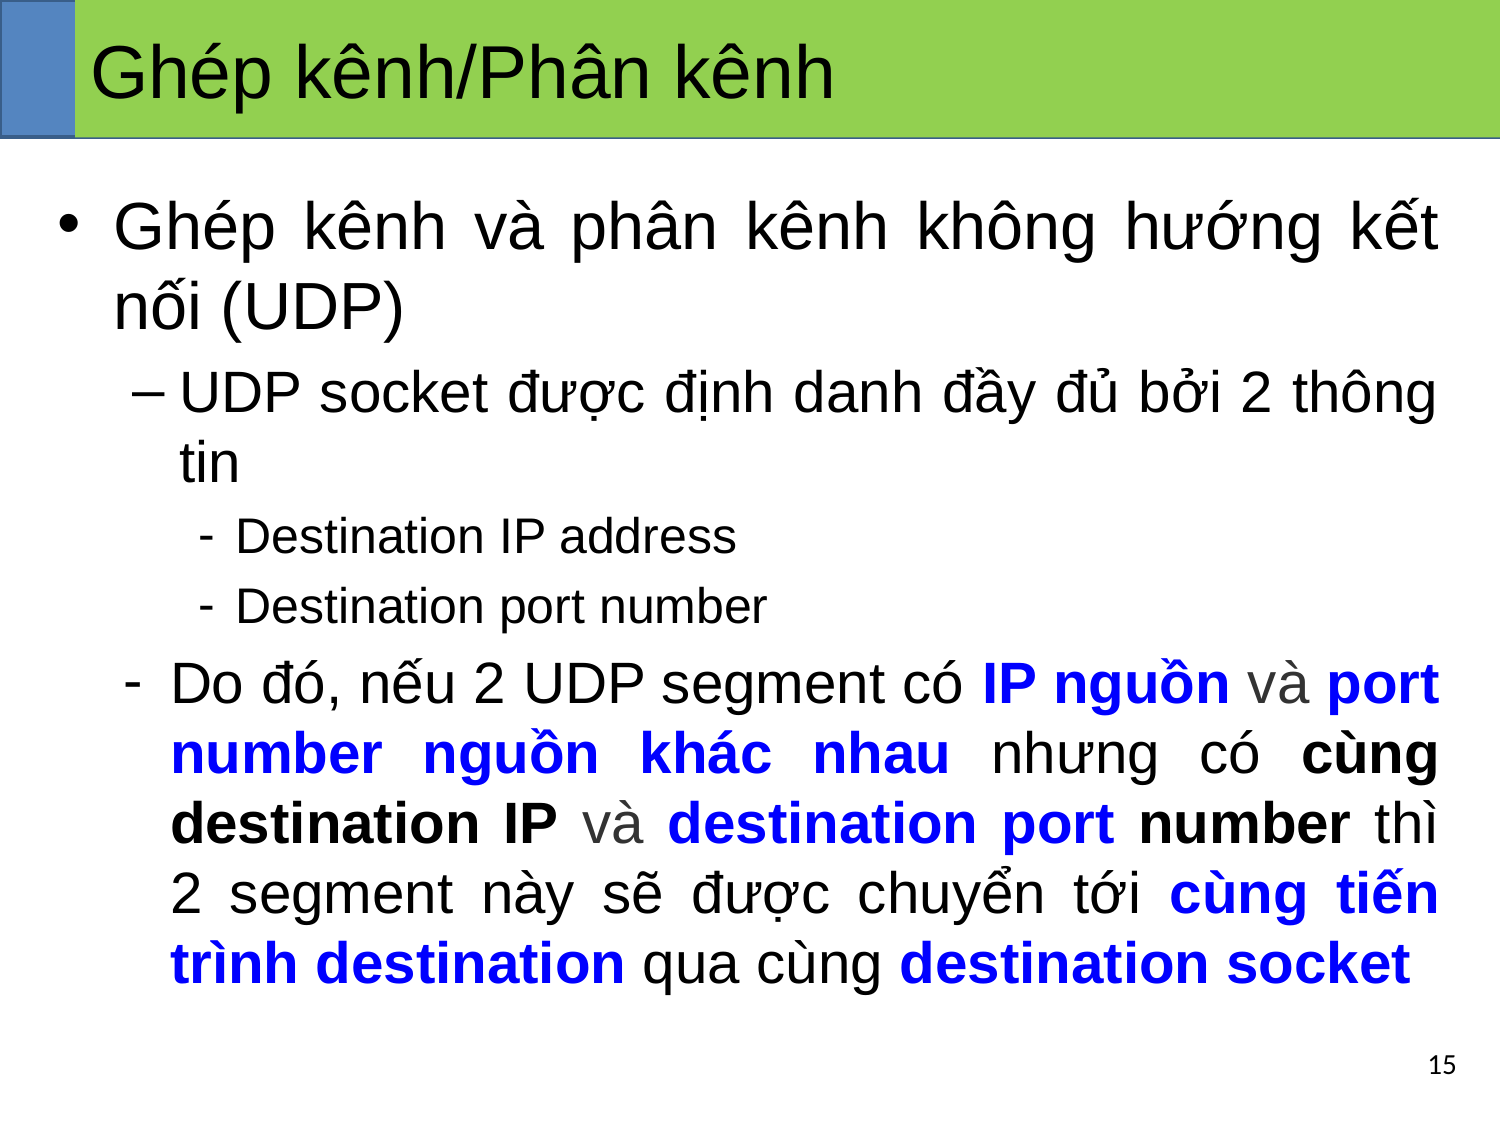

# Ghép kênh/Phân kênh
Ghép kênh và phân kênh không hướng kết nối (UDP)
UDP socket được định danh đầy đủ bởi 2 thông tin
Destination IP address
Destination port number
Do đó, nếu 2 UDP segment có IP nguồn và port number nguồn khác nhau nhưng có cùng destination IP và destination port number thì 2 segment này sẽ được chuyển tới cùng tiến trình destination qua cùng destination socket

15